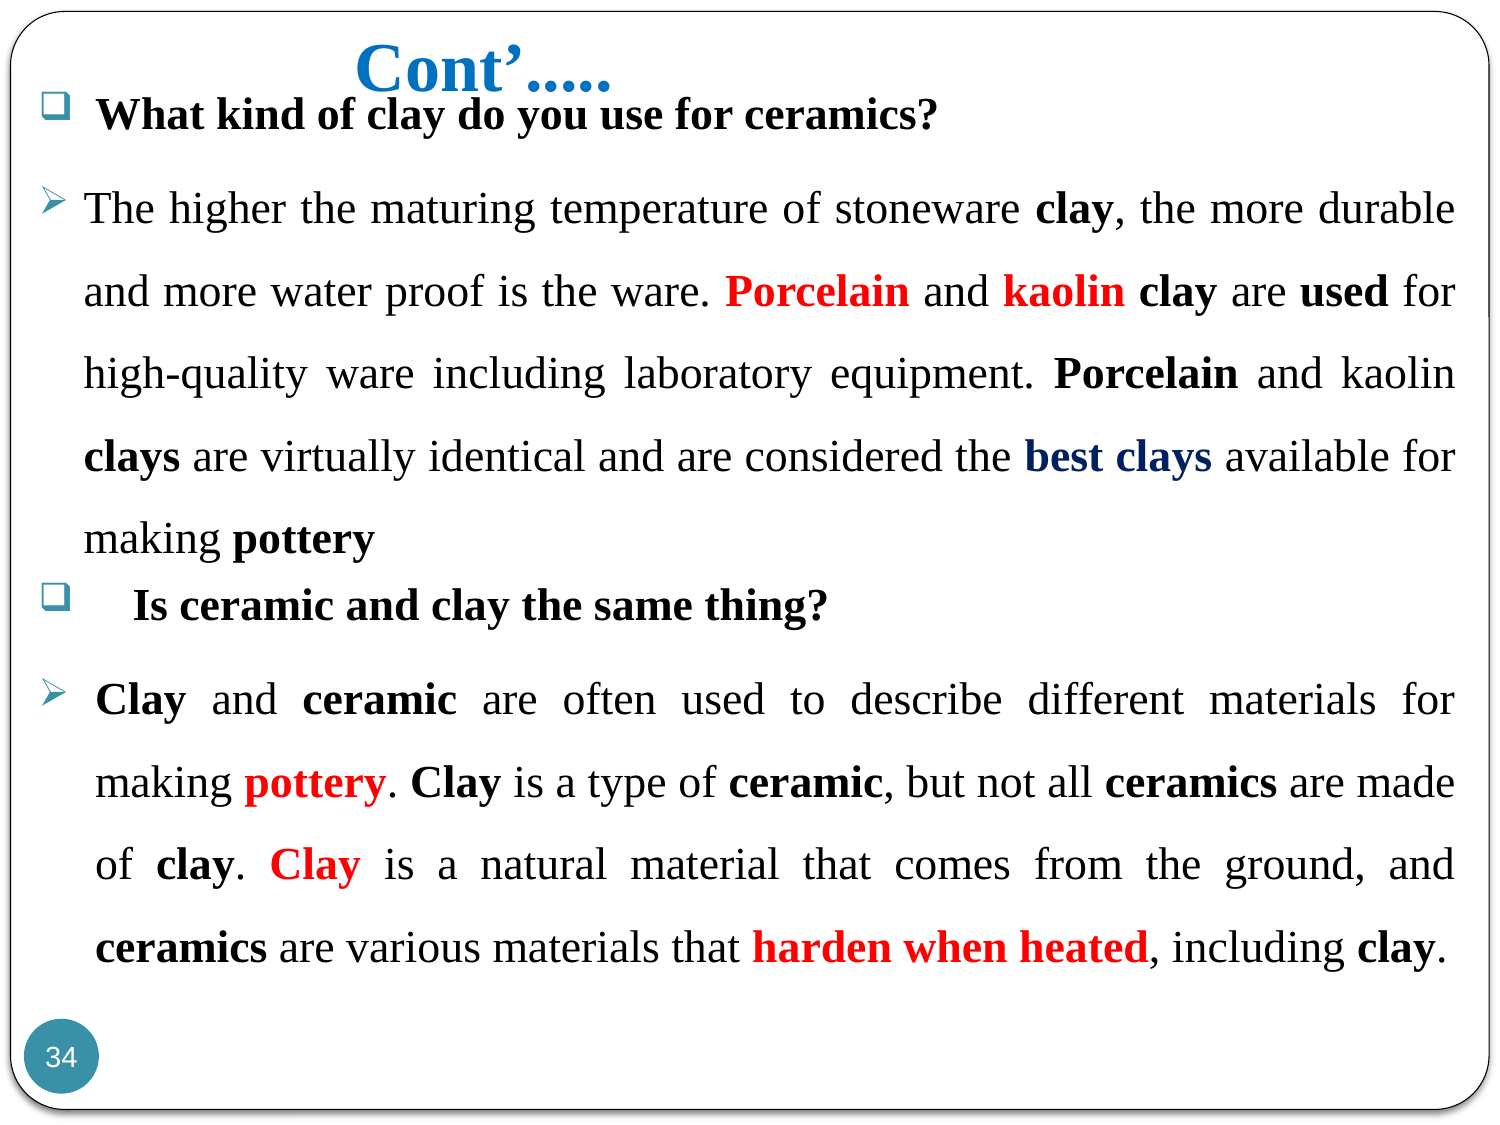

# Cont’.....
 What kind of clay do you use for ceramics?
The higher the maturing temperature of stoneware clay, the more durable and more water proof is the ware. Porcelain and kaolin clay are used for high-quality ware including laboratory equipment. Porcelain and kaolin clays are virtually identical and are considered the best clays available for making pottery
Is ceramic and clay the same thing?
Clay and ceramic are often used to describe different materials for making pottery. Clay is a type of ceramic, but not all ceramics are made of clay. Clay is a natural material that comes from the ground, and ceramics are various materials that harden when heated, including clay.

34